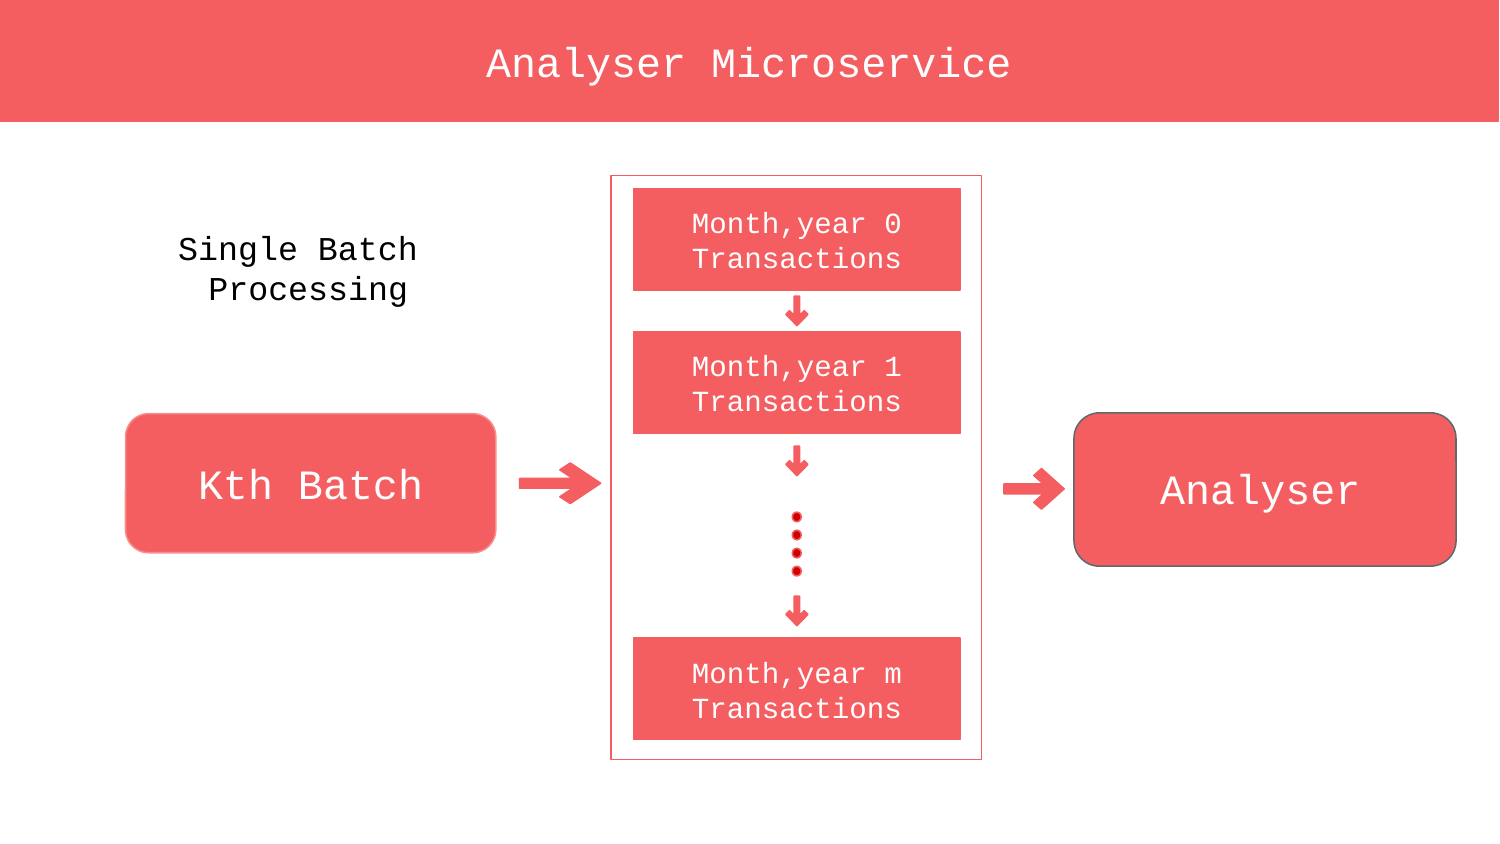

Analyser Microservice

Month,year 0 Transactions
Single Batch  Processing

Month,year 1 Transactions

Kth Batch
Analyser

Month,year m Transactions